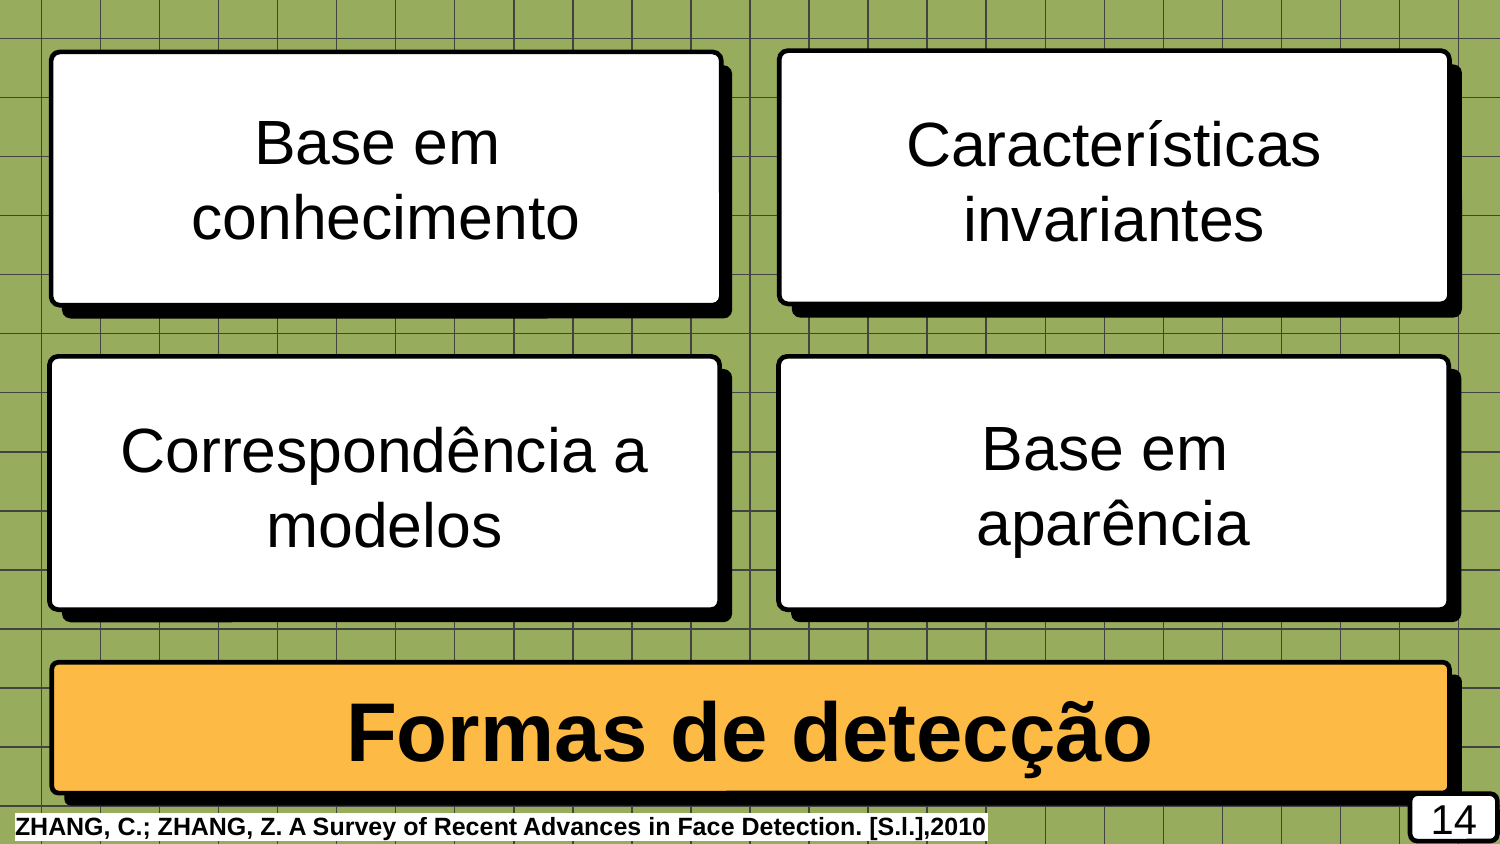

Base em
conhecimento

Características invariantes

Base em
aparência
Correspondência a modelos

Base em conhecimento
# Formas de detecção

14

ZHANG, C.; ZHANG, Z. A Survey of Recent Advances in Face Detection. [S.l.],2010